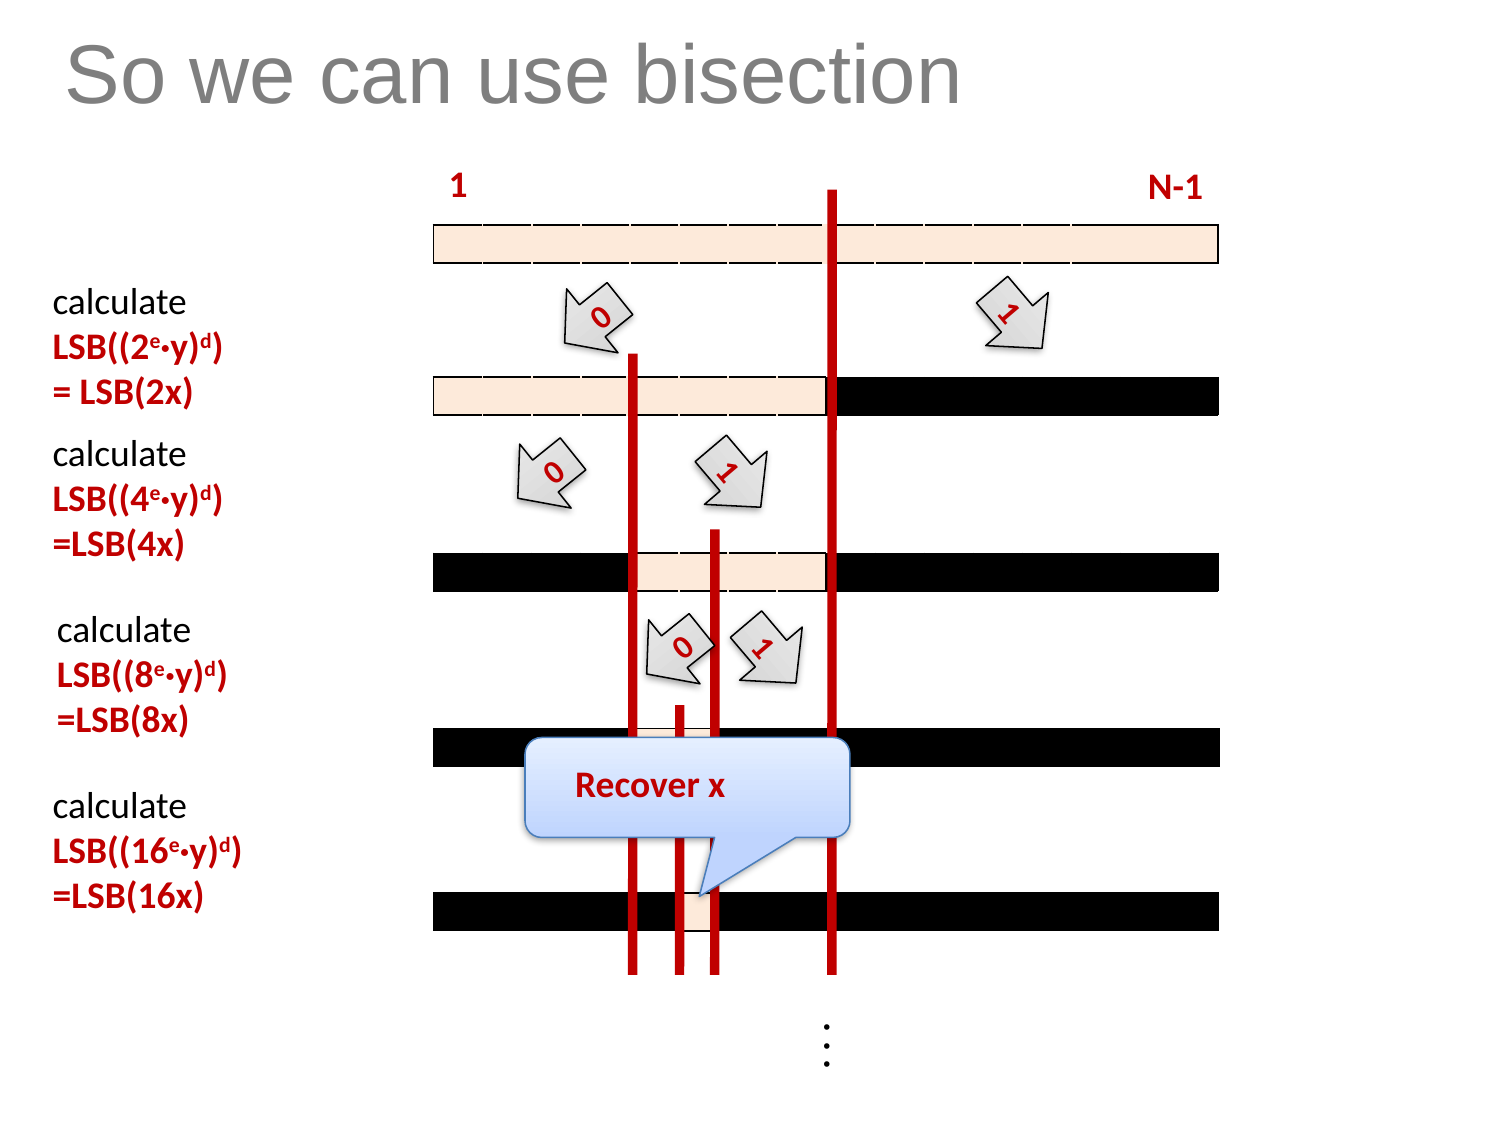

So we can use bisection
1
N-1
|  |  |  |  |  |  |  |  |  |  |  |  |  |  |  |  |
| --- | --- | --- | --- | --- | --- | --- | --- | --- | --- | --- | --- | --- | --- | --- | --- |
calculate
LSB((2e·y)d)
= LSB(2x)
1
0
|  |  |  |  |  |  |  |  |  |  |  |  |  |  |  |  |
| --- | --- | --- | --- | --- | --- | --- | --- | --- | --- | --- | --- | --- | --- | --- | --- |
calculate
LSB((4e·y)d)
=LSB(4x)
0
1
|  |  |  |  |  |  |  |  |  |  |  |  |  |  |  |  |
| --- | --- | --- | --- | --- | --- | --- | --- | --- | --- | --- | --- | --- | --- | --- | --- |
calculate
LSB((8e·y)d)
=LSB(8x)
0
1
|  |  |  |  |  |  |  |  |  |  |  |  |  |  |  |  |
| --- | --- | --- | --- | --- | --- | --- | --- | --- | --- | --- | --- | --- | --- | --- | --- |

Recover x
calculate
LSB((16e·y)d)
=LSB(16x)
|  |  |  |  |  |  |  |  |  |  |  |  |  |  |  |  |
| --- | --- | --- | --- | --- | --- | --- | --- | --- | --- | --- | --- | --- | --- | --- | --- |
. . .